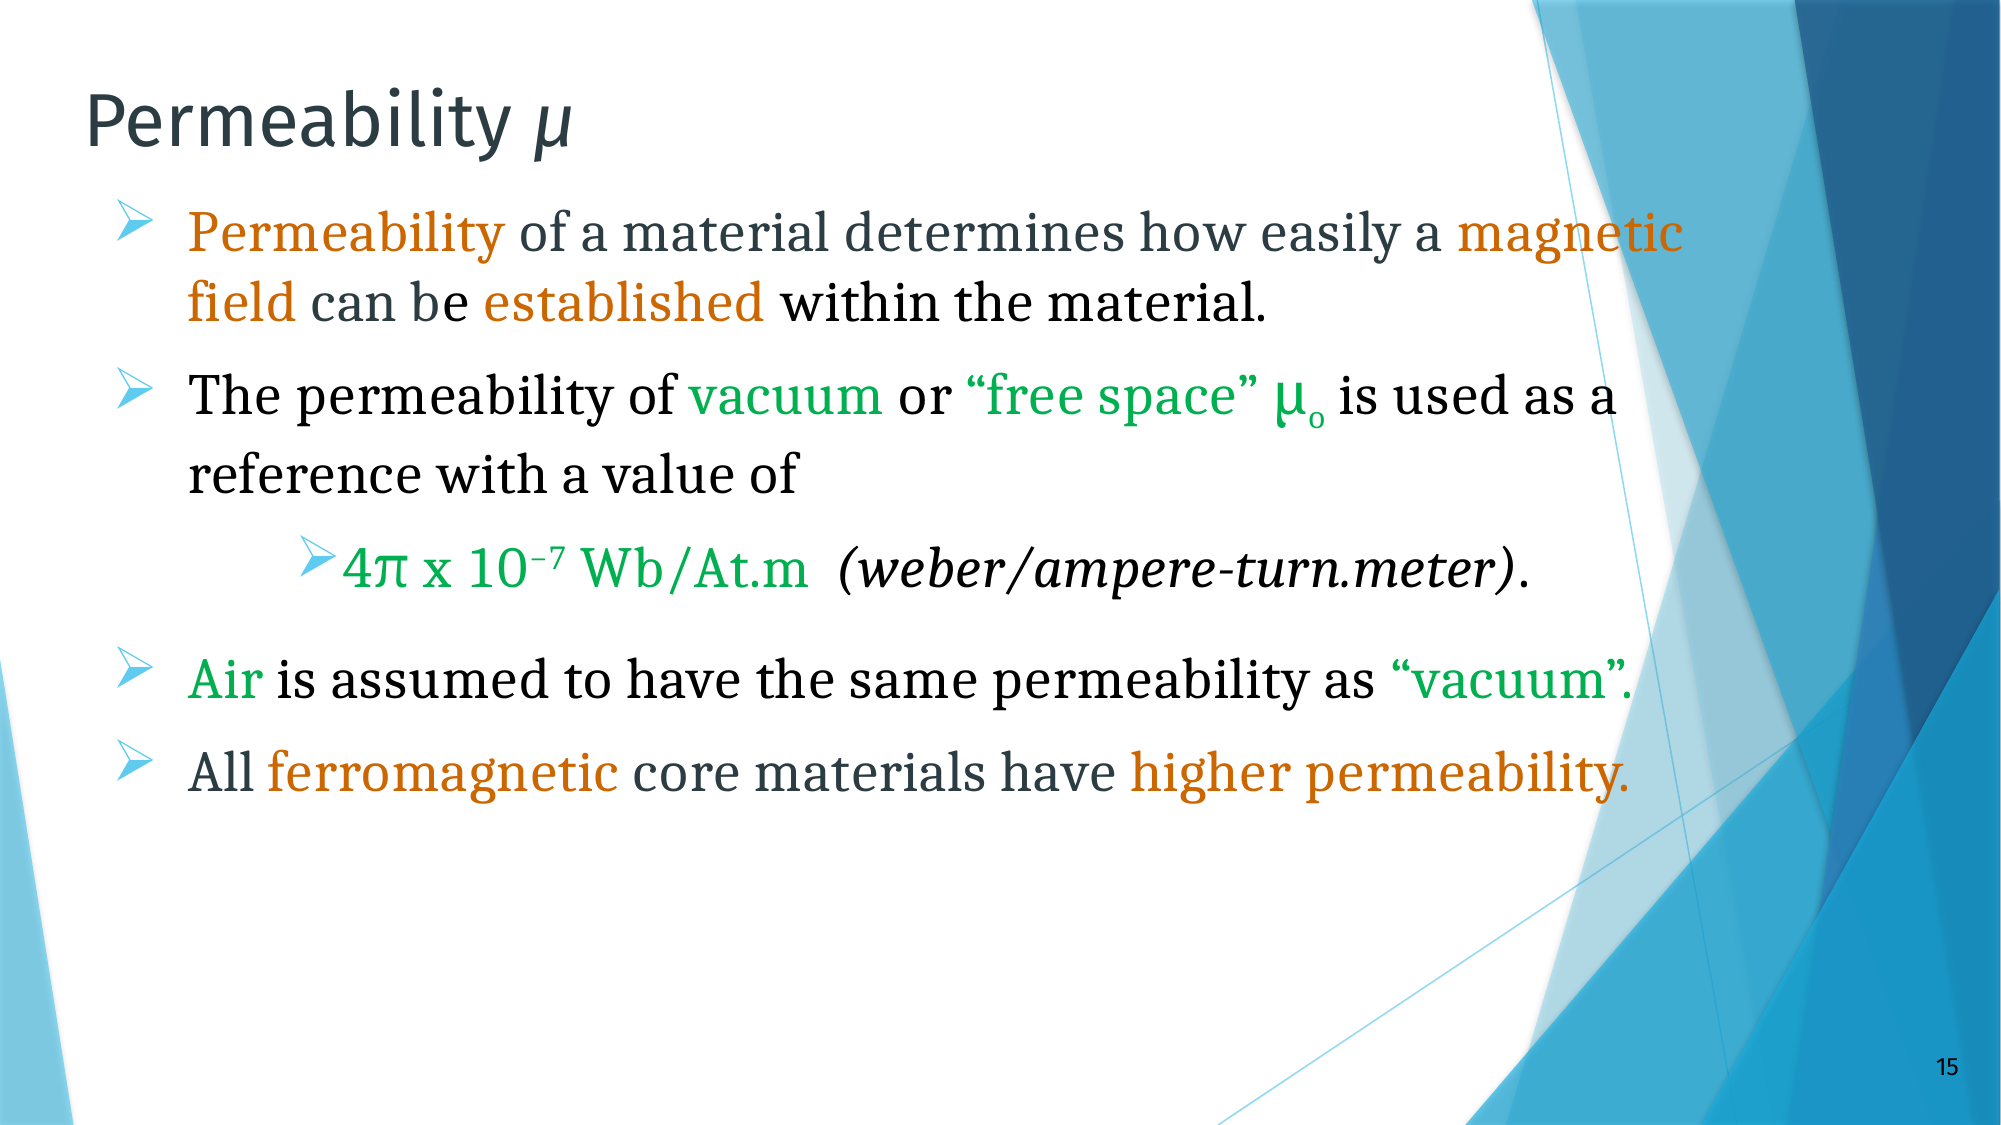

Permeability µ
Permeability of a material determines how easily a magnetic field can be established within the material.
The permeability of vacuum or “free space” μo is used as a reference with a value of
4π x 10−7 Wb/At.m  (weber/ampere-turn.meter).
Air is assumed to have the same permeability as “vacuum”.
All ferromagnetic core materials have higher permeability.
15